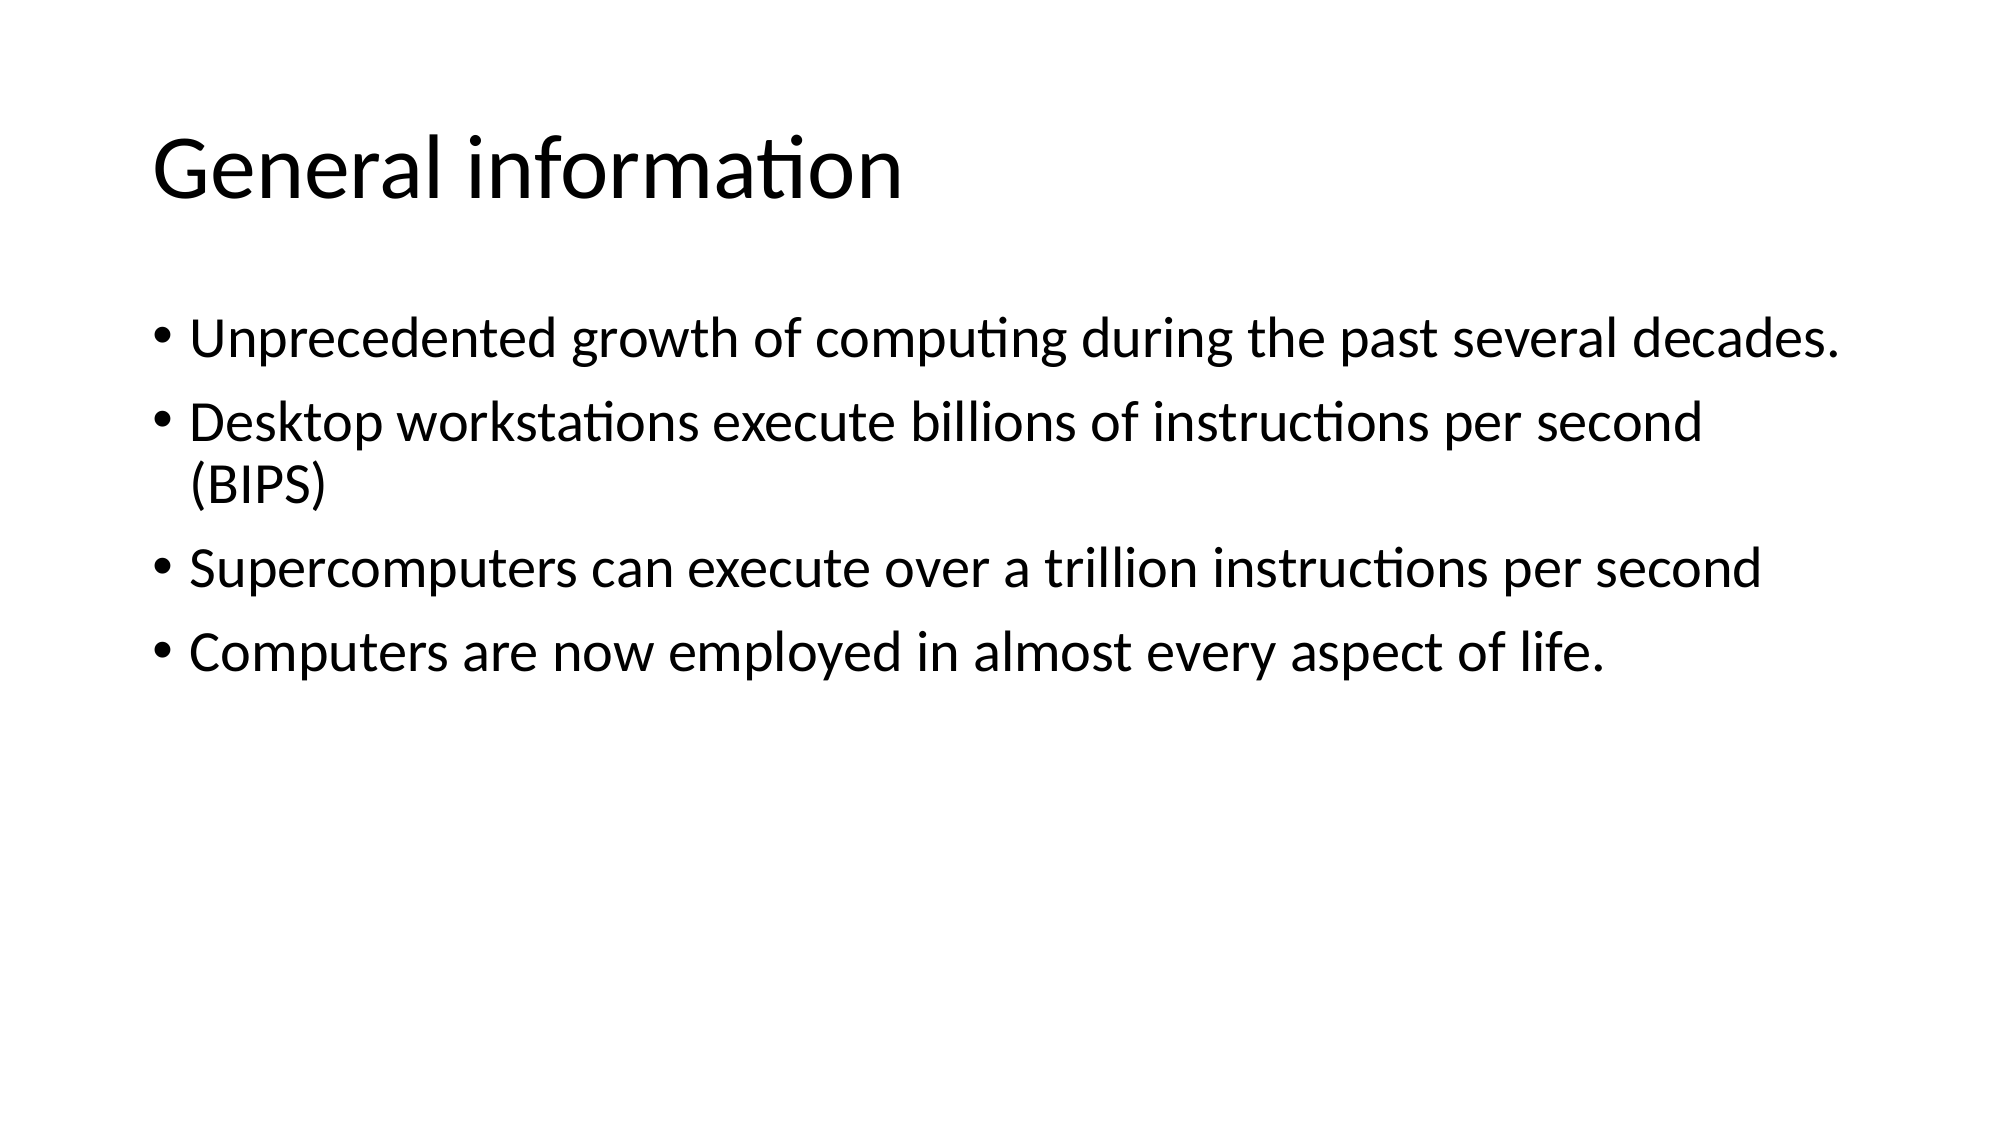

# General information
Unprecedented growth of computing during the past several decades.
Desktop workstations execute billions of instructions per second (BIPS)
Supercomputers can execute over a trillion instructions per second
Computers are now employed in almost every aspect of life.